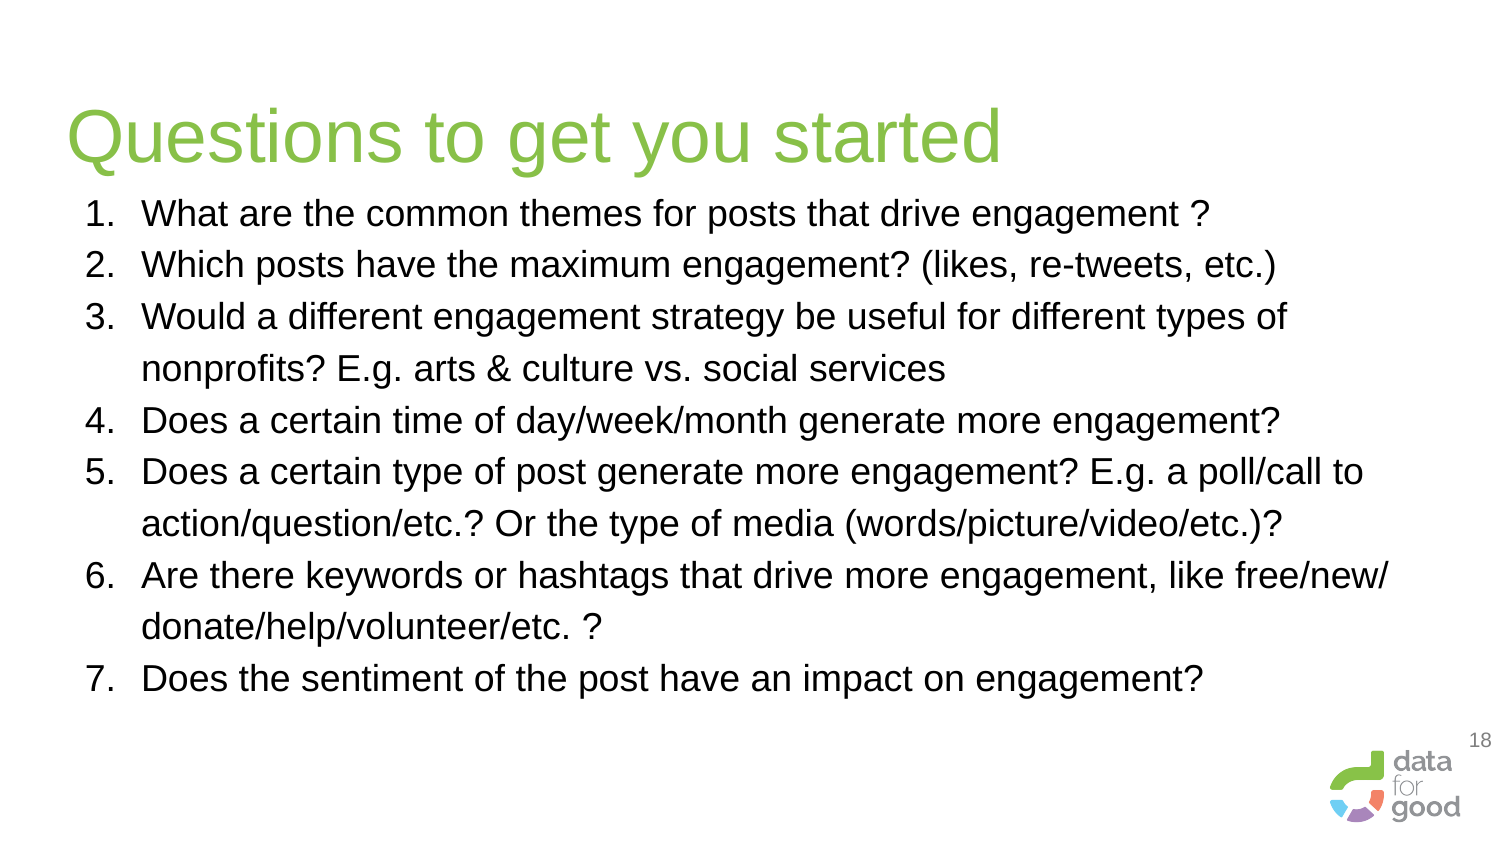

# Questions to get you started
What are the common themes for posts that drive engagement ?
Which posts have the maximum engagement? (likes, re-tweets, etc.)
Would a different engagement strategy be useful for different types of nonprofits? E.g. arts & culture vs. social services
Does a certain time of day/week/month generate more engagement?
Does a certain type of post generate more engagement? E.g. a poll/call to action/question/etc.? Or the type of media (words/picture/video/etc.)?
Are there keywords or hashtags that drive more engagement, like free/new/ donate/help/volunteer/etc. ?
Does the sentiment of the post have an impact on engagement?

18